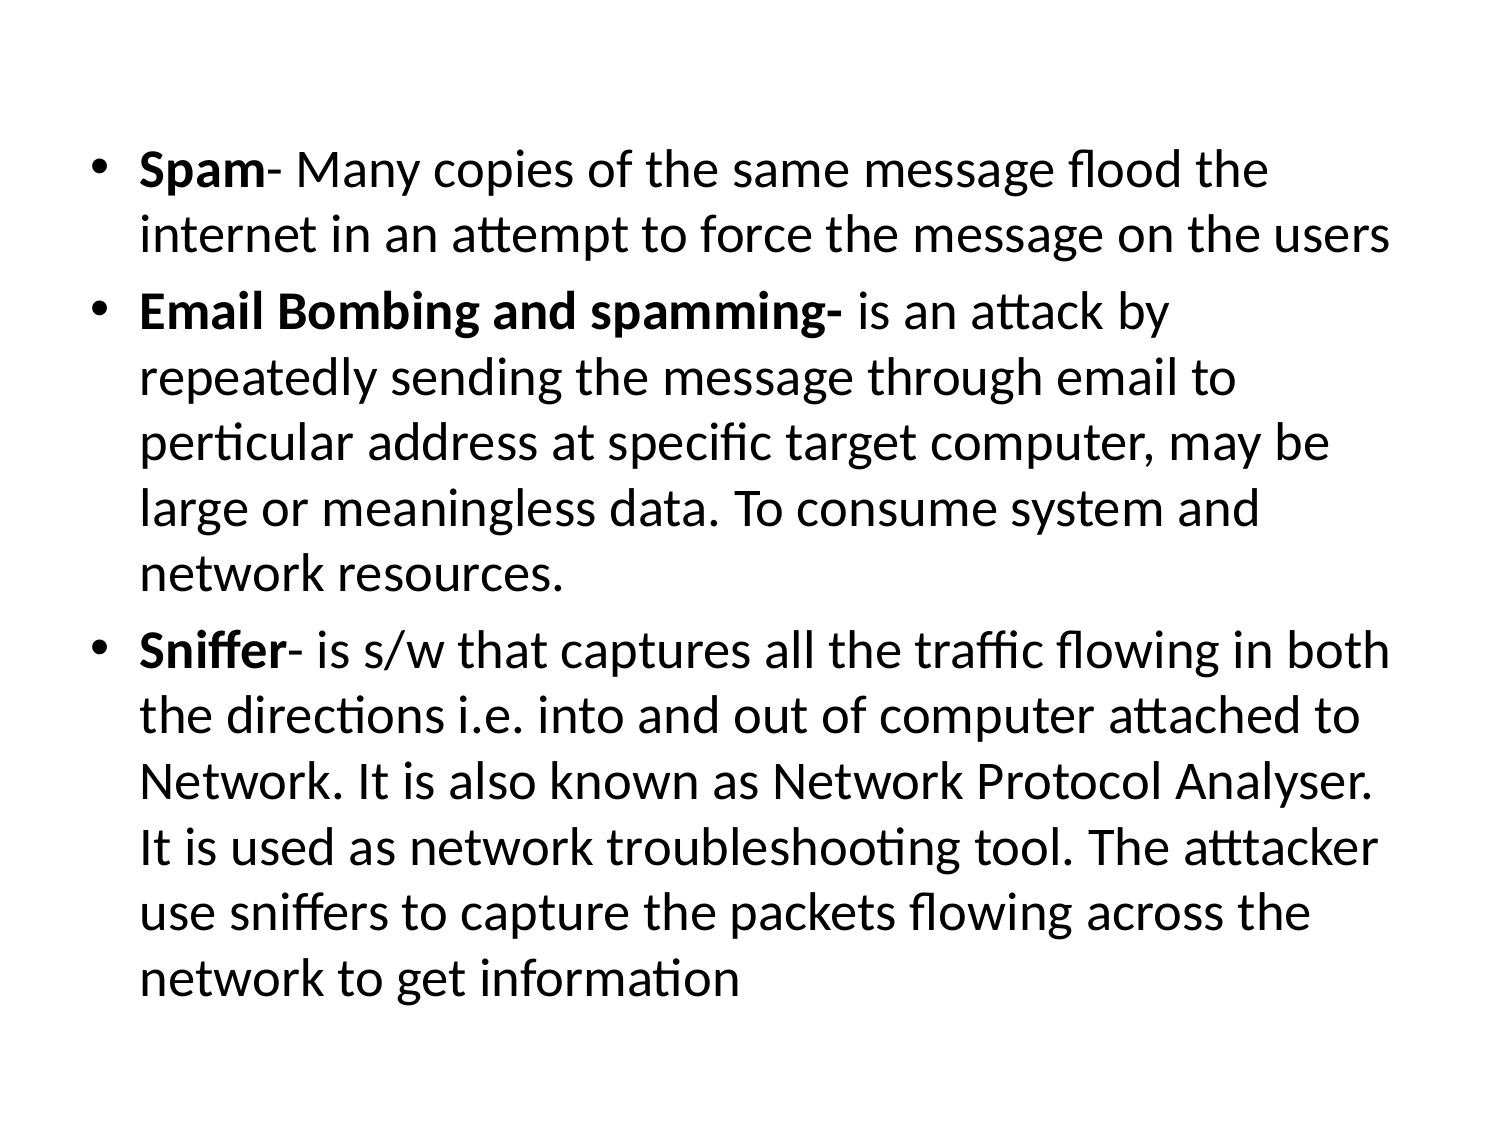

#
Spam- Many copies of the same message flood the internet in an attempt to force the message on the users
Email Bombing and spamming- is an attack by repeatedly sending the message through email to perticular address at specific target computer, may be large or meaningless data. To consume system and network resources.
Sniffer- is s/w that captures all the traffic flowing in both the directions i.e. into and out of computer attached to Network. It is also known as Network Protocol Analyser. It is used as network troubleshooting tool. The atttacker use sniffers to capture the packets flowing across the network to get information